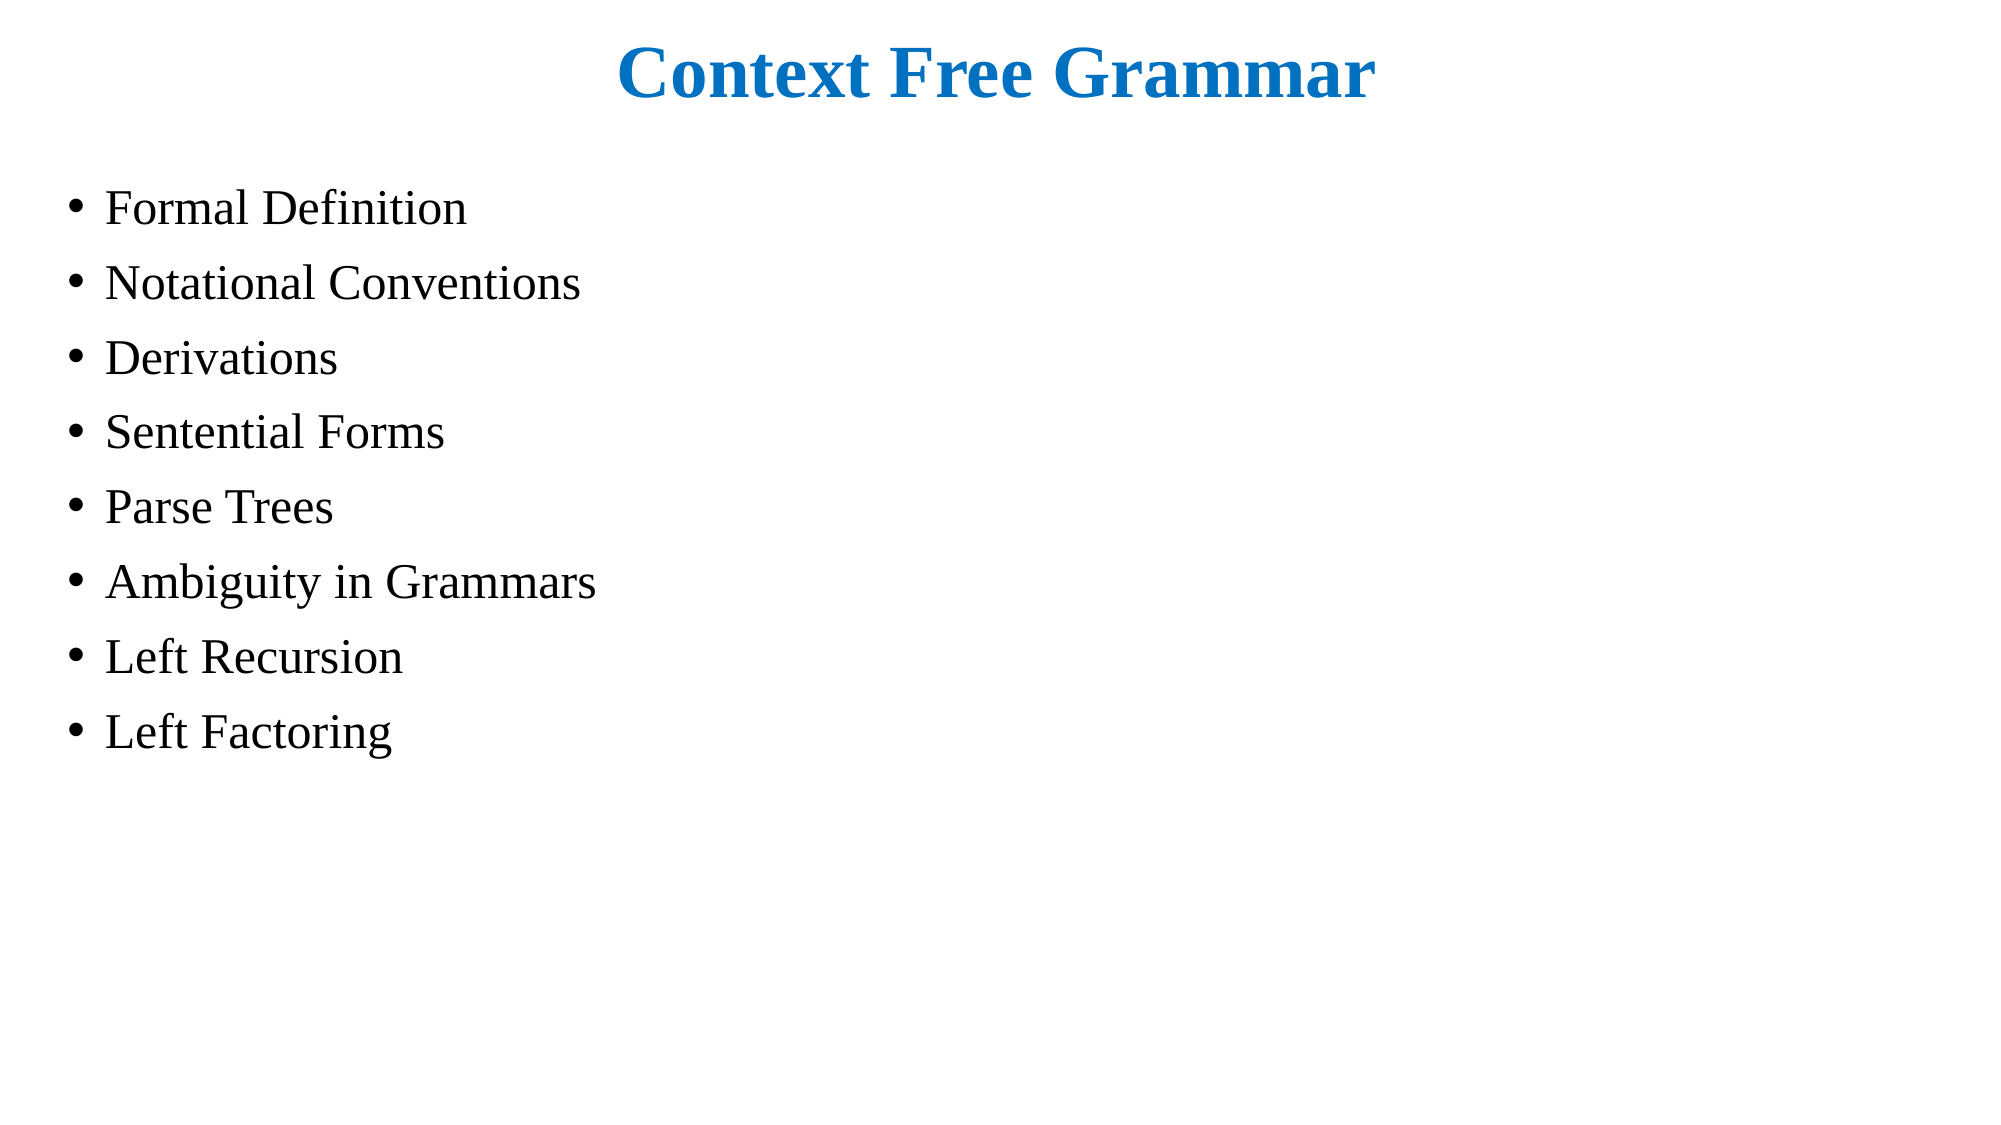

Context Free Grammar

Formal Definition
Notational Conventions
Derivations
Sentential Forms
Parse Trees
Ambiguity in Grammars
Left Recursion
Left Factoring